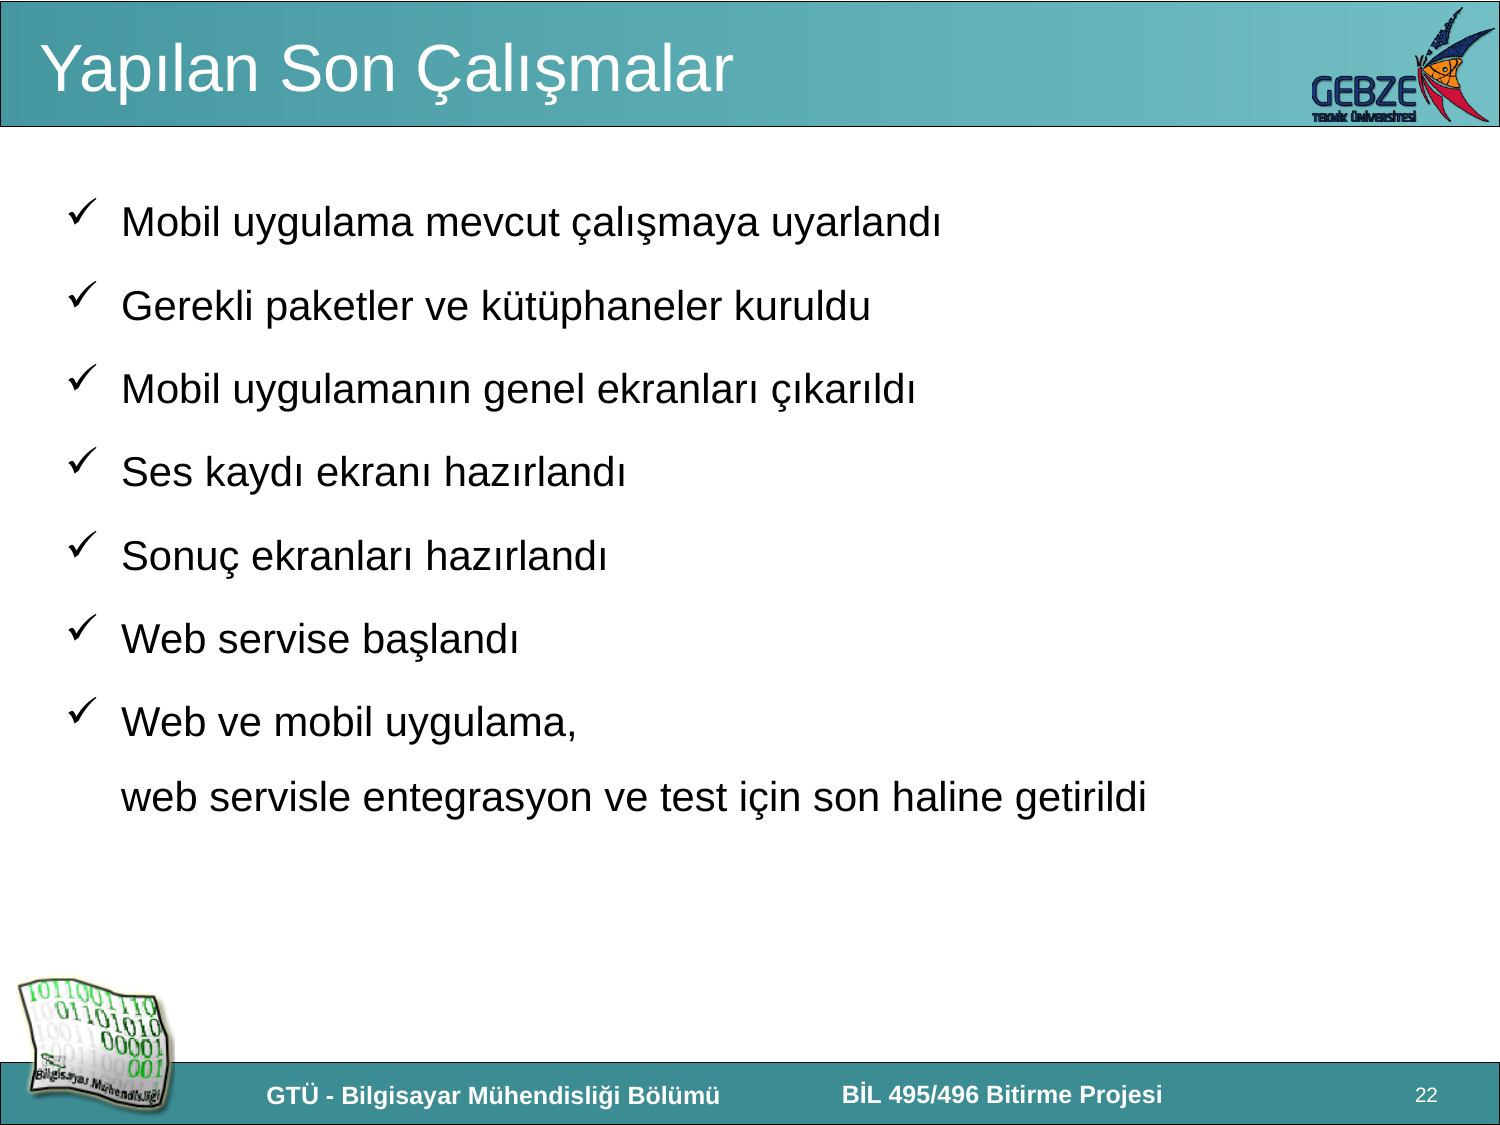

# Yapılan Son Çalışmalar
Mobil uygulama mevcut çalışmaya uyarlandı
Gerekli paketler ve kütüphaneler kuruldu
Mobil uygulamanın genel ekranları çıkarıldı
Ses kaydı ekranı hazırlandı
Sonuç ekranları hazırlandı
Web servise başlandı
Web ve mobil uygulama,
web servisle entegrasyon ve test için son haline getirildi

22